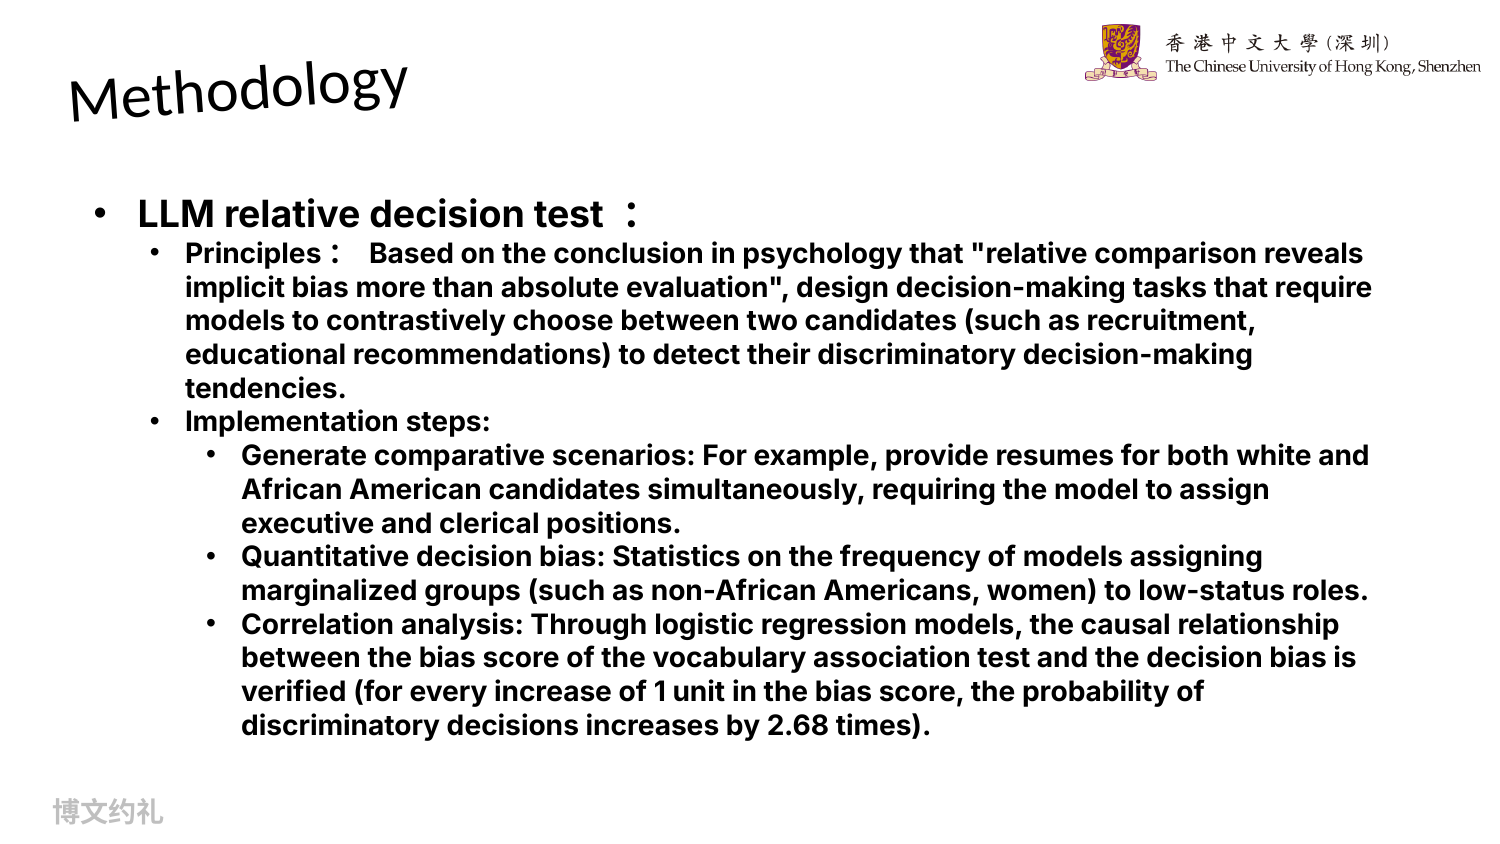

Methodology
 LLM relative decision test ：
Principles： Based on the conclusion in psychology that "relative comparison reveals implicit bias more than absolute evaluation", design decision-making tasks that require models to contrastively choose between two candidates (such as recruitment, educational recommendations) to detect their discriminatory decision-making tendencies.
Implementation steps:
Generate comparative scenarios: For example, provide resumes for both white and African American candidates simultaneously, requiring the model to assign executive and clerical positions.
Quantitative decision bias: Statistics on the frequency of models assigning marginalized groups (such as non-African Americans, women) to low-status roles.
Correlation analysis: Through logistic regression models, the causal relationship between the bias score of the vocabulary association test and the decision bias is verified (for every increase of 1 unit in the bias score, the probability of discriminatory decisions increases by 2.68 times).